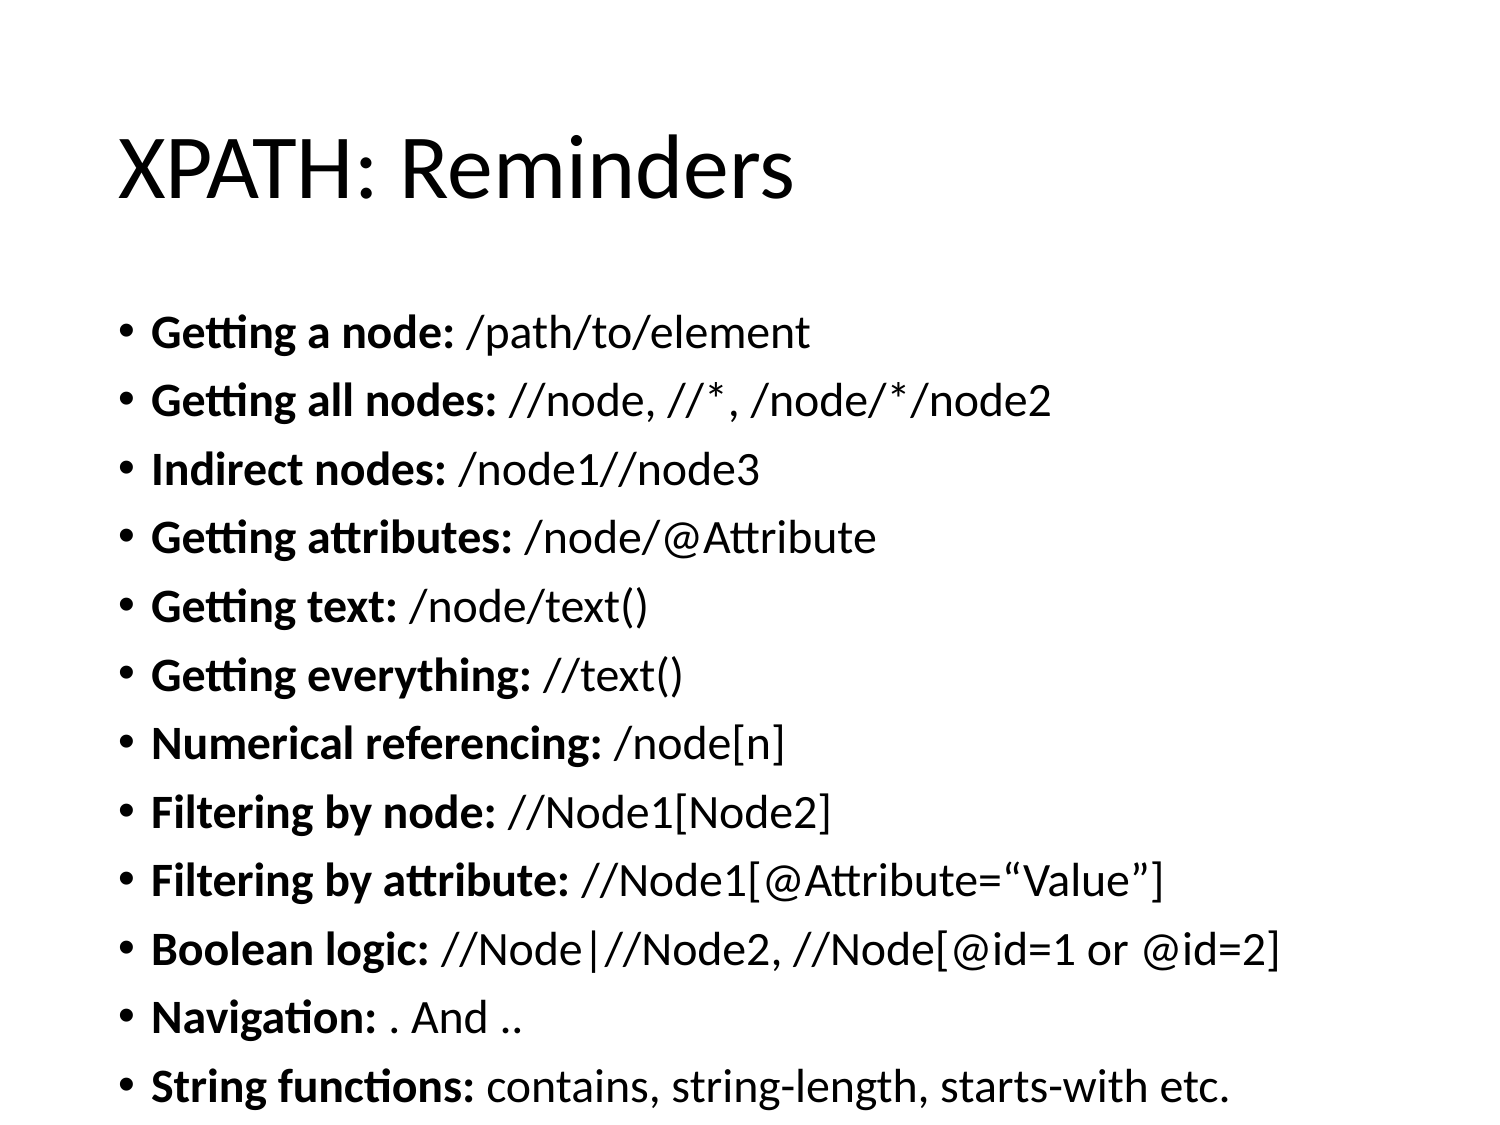

# XPATH: Reminders
Getting a node: /path/to/element
Getting all nodes: //node, //*, /node/*/node2
Indirect nodes: /node1//node3
Getting attributes: /node/@Attribute
Getting text: /node/text()
Getting everything: //text()
Numerical referencing: /node[n]
Filtering by node: //Node1[Node2]
Filtering by attribute: //Node1[@Attribute=“Value”]
Boolean logic: //Node|//Node2, //Node[@id=1 or @id=2]
Navigation: . And ..
String functions: contains, string-length, starts-with etc.